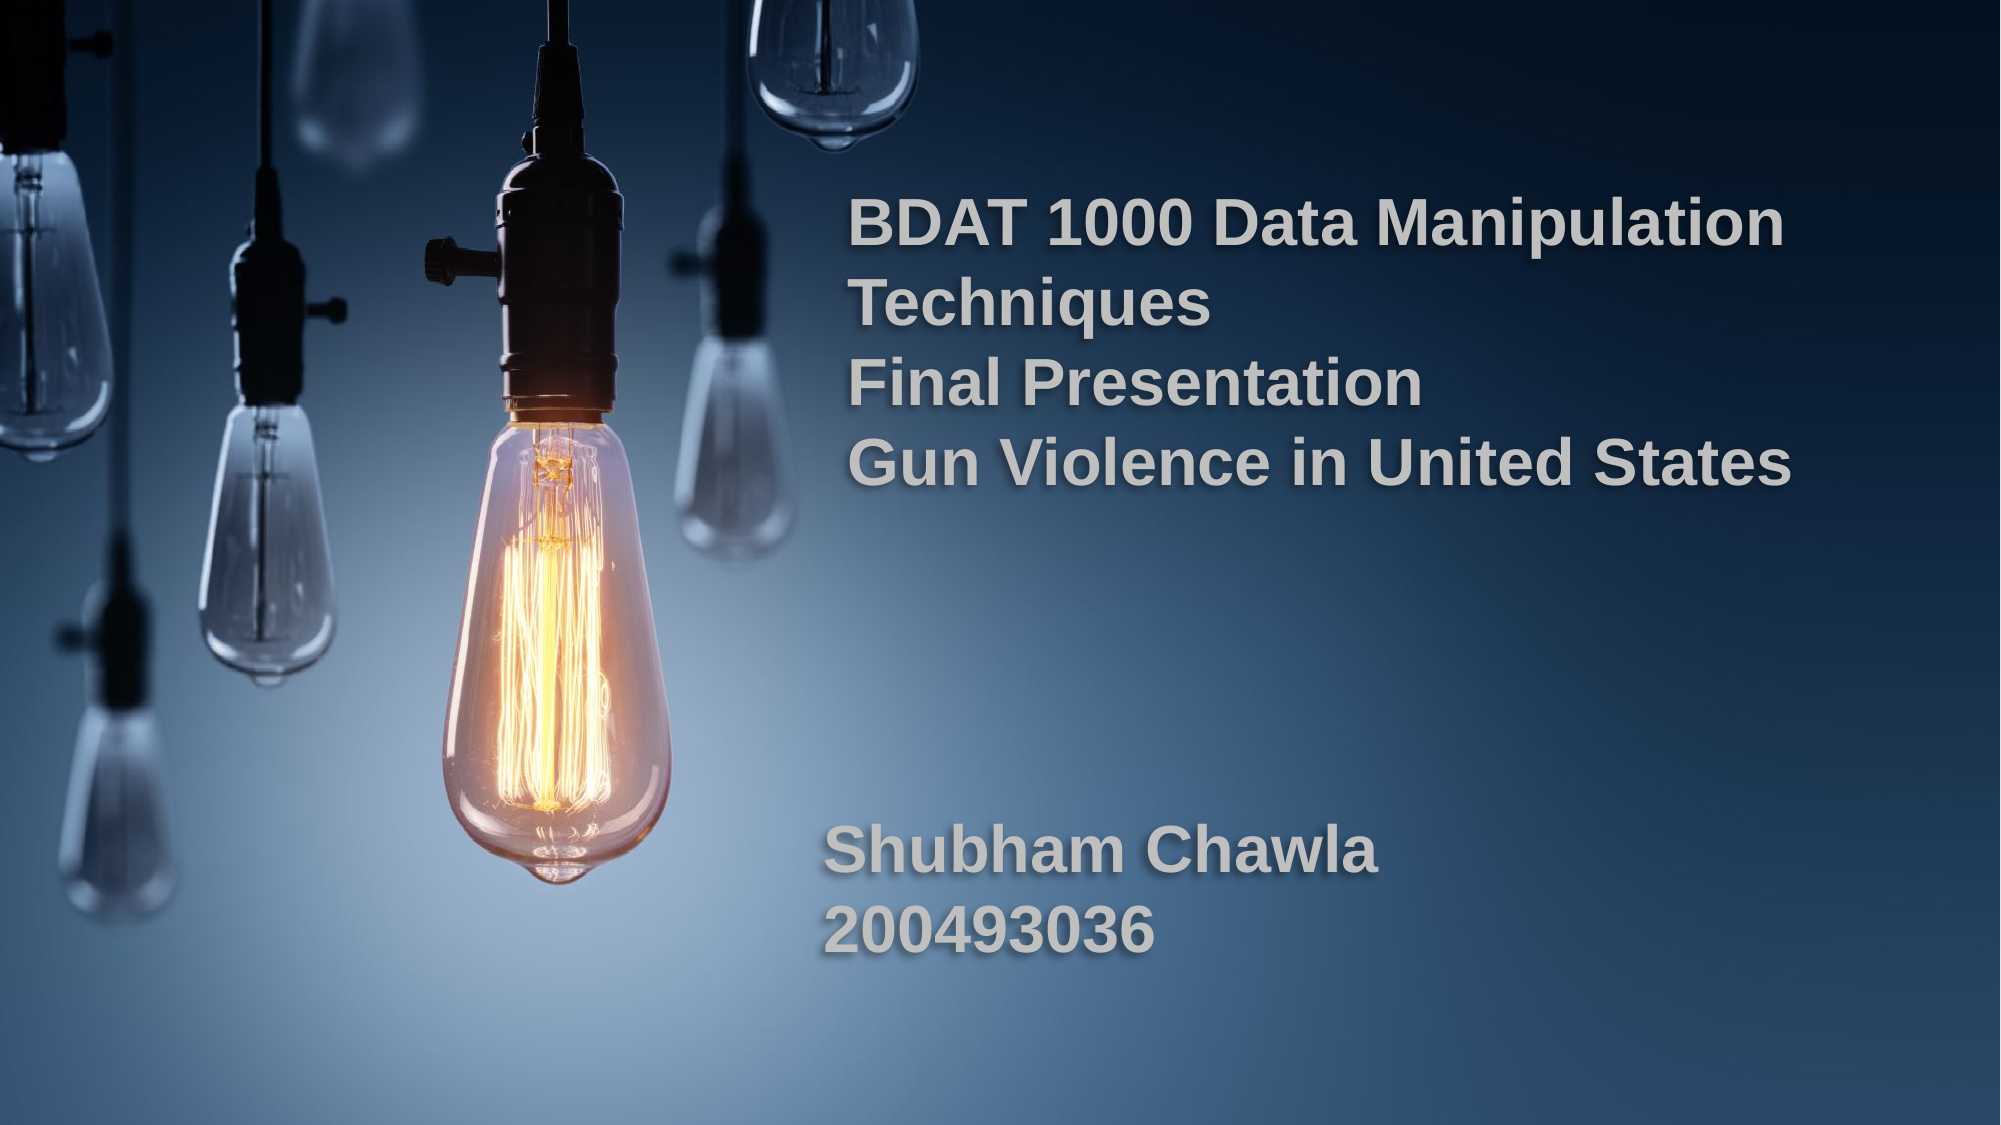

BDAT 1000 Data Manipulation Techniques
Final Presentation
Gun Violence in United States
Shubham Chawla
200493036